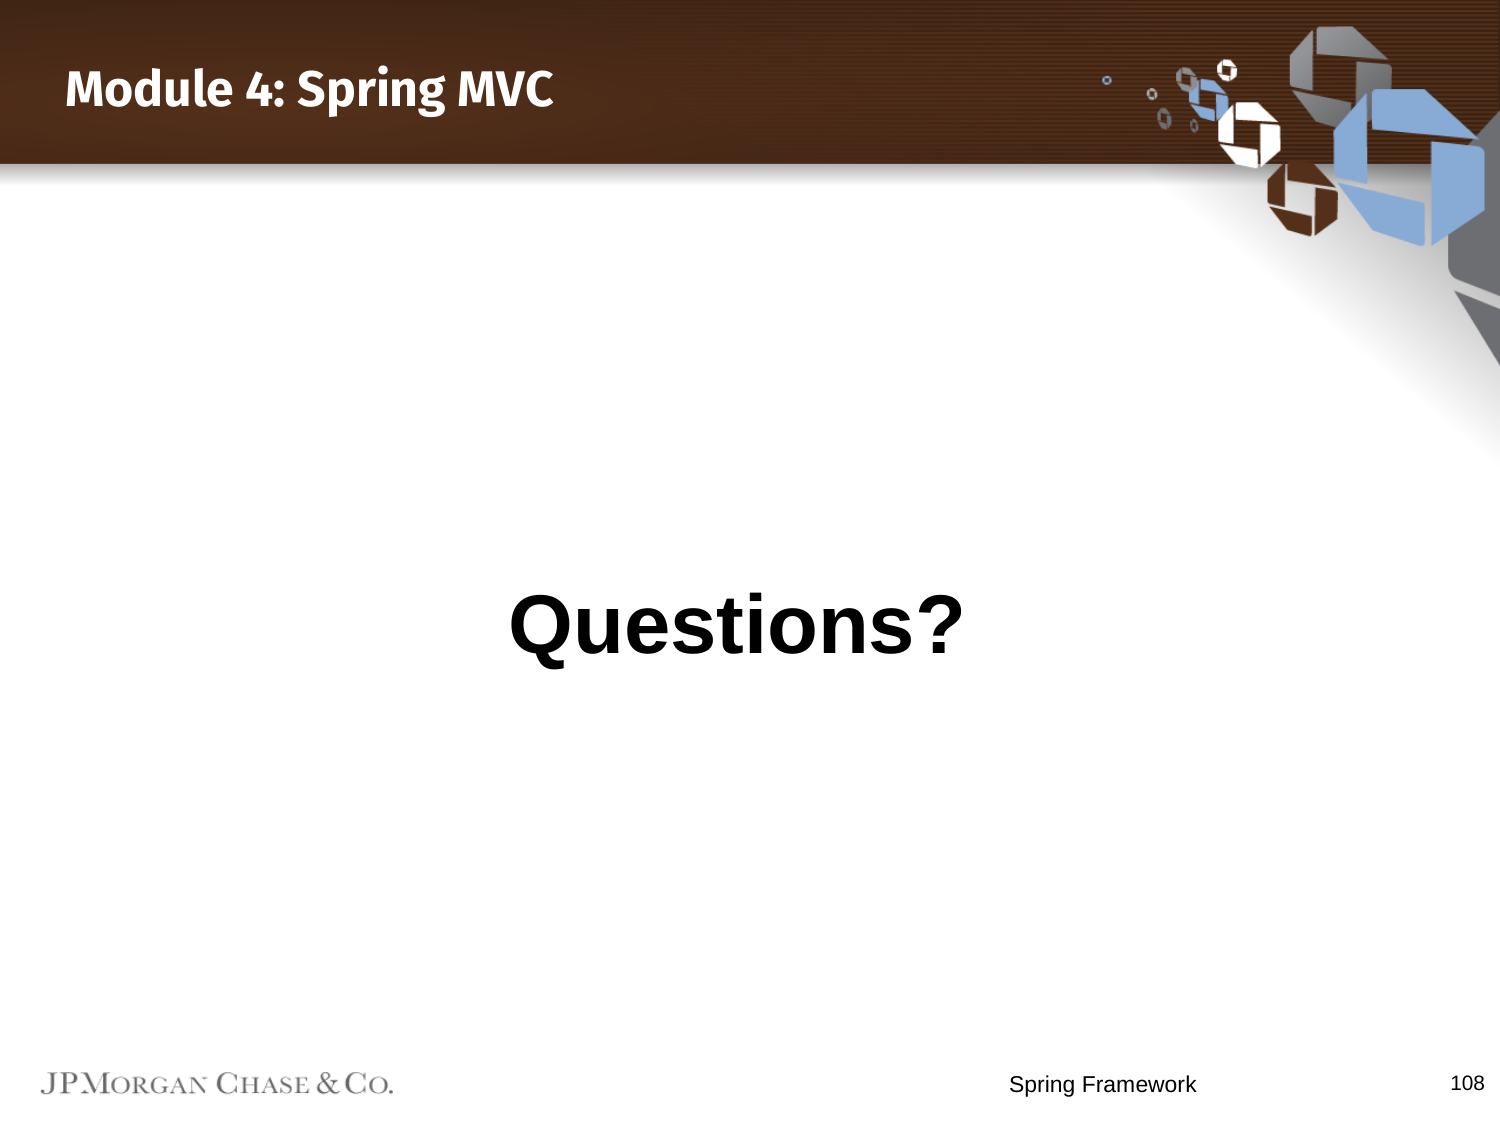

Module 4: Spring MVC

Questions?
Spring Framework
108